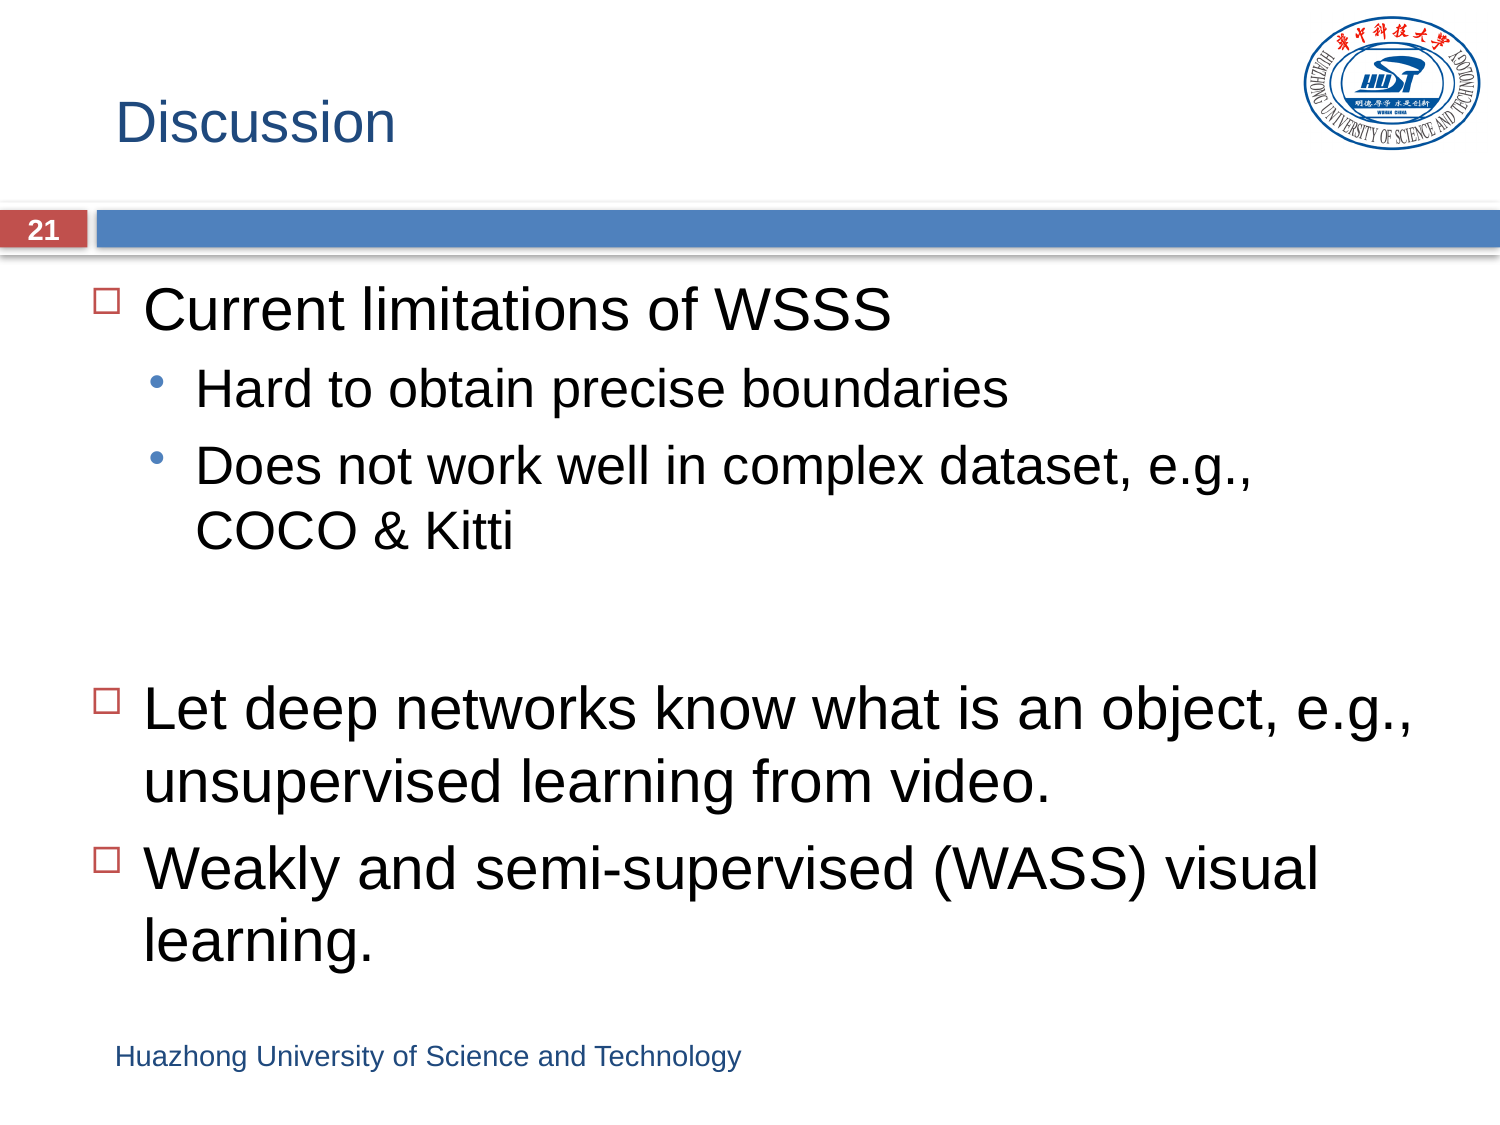

# Discussion
21
Current limitations of WSSS
Hard to obtain precise boundaries
Does not work well in complex dataset, e.g., COCO & Kitti

Let deep networks know what is an object, e.g., unsupervised learning from video.
Weakly and semi-supervised (WASS) visual learning.
Huazhong University of Science and Technology